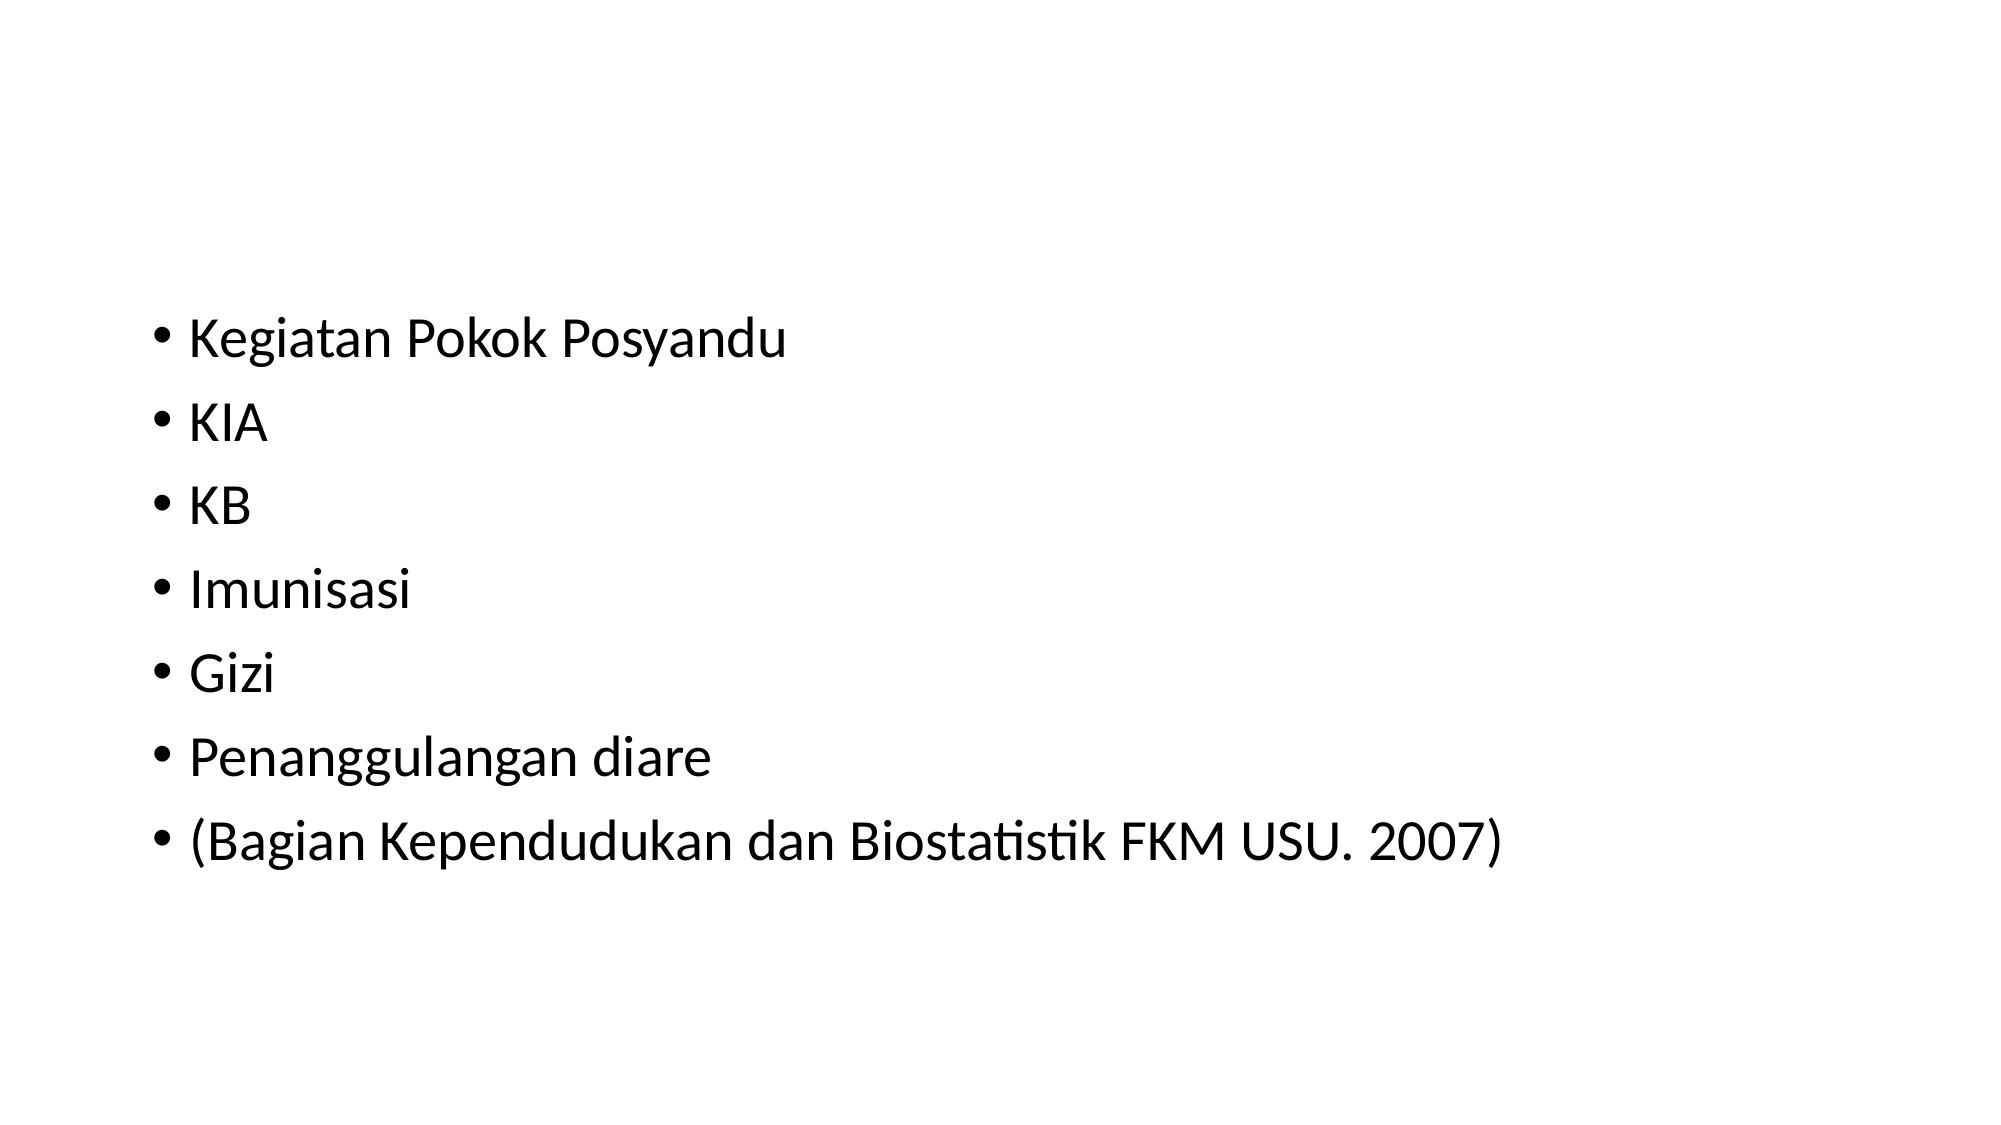

#
Kegiatan Pokok Posyandu
KIA
KB
Imunisasi
Gizi
Penanggulangan diare
(Bagian Kependudukan dan Biostatistik FKM USU. 2007)